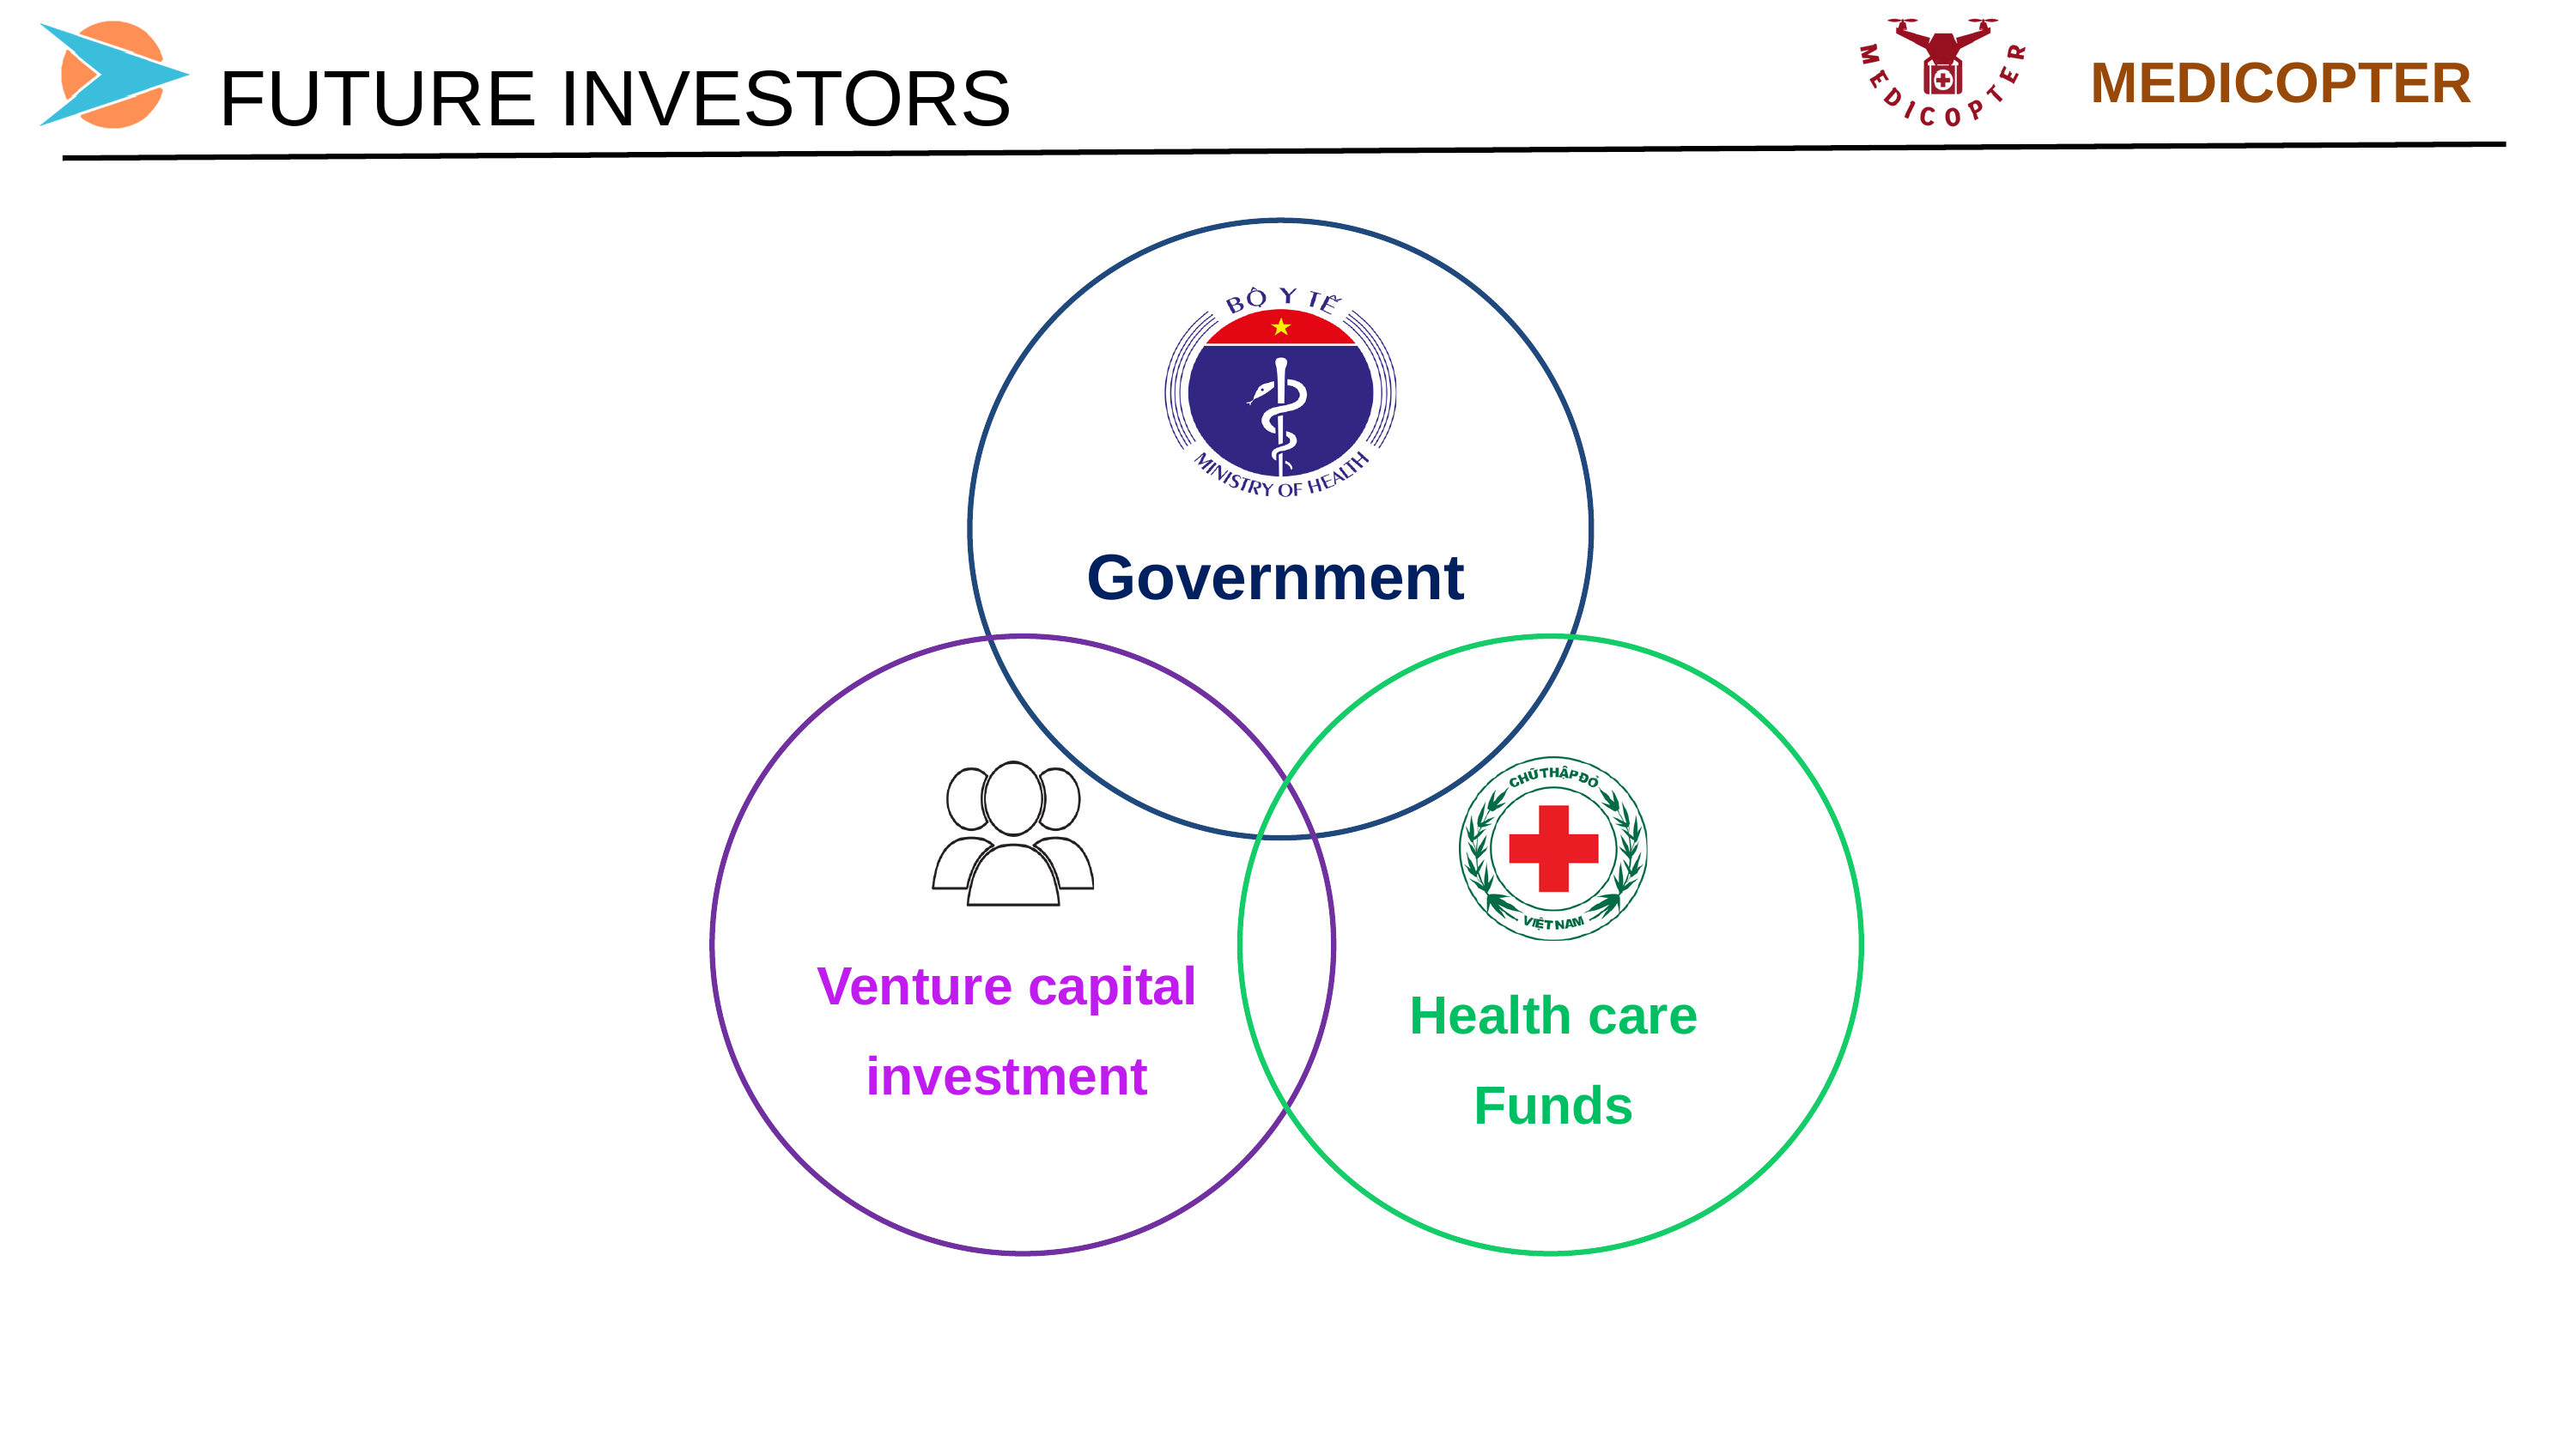

MEDICOPTER
FUTURE INVESTORS

Government

Venture capital investment
Health care Funds